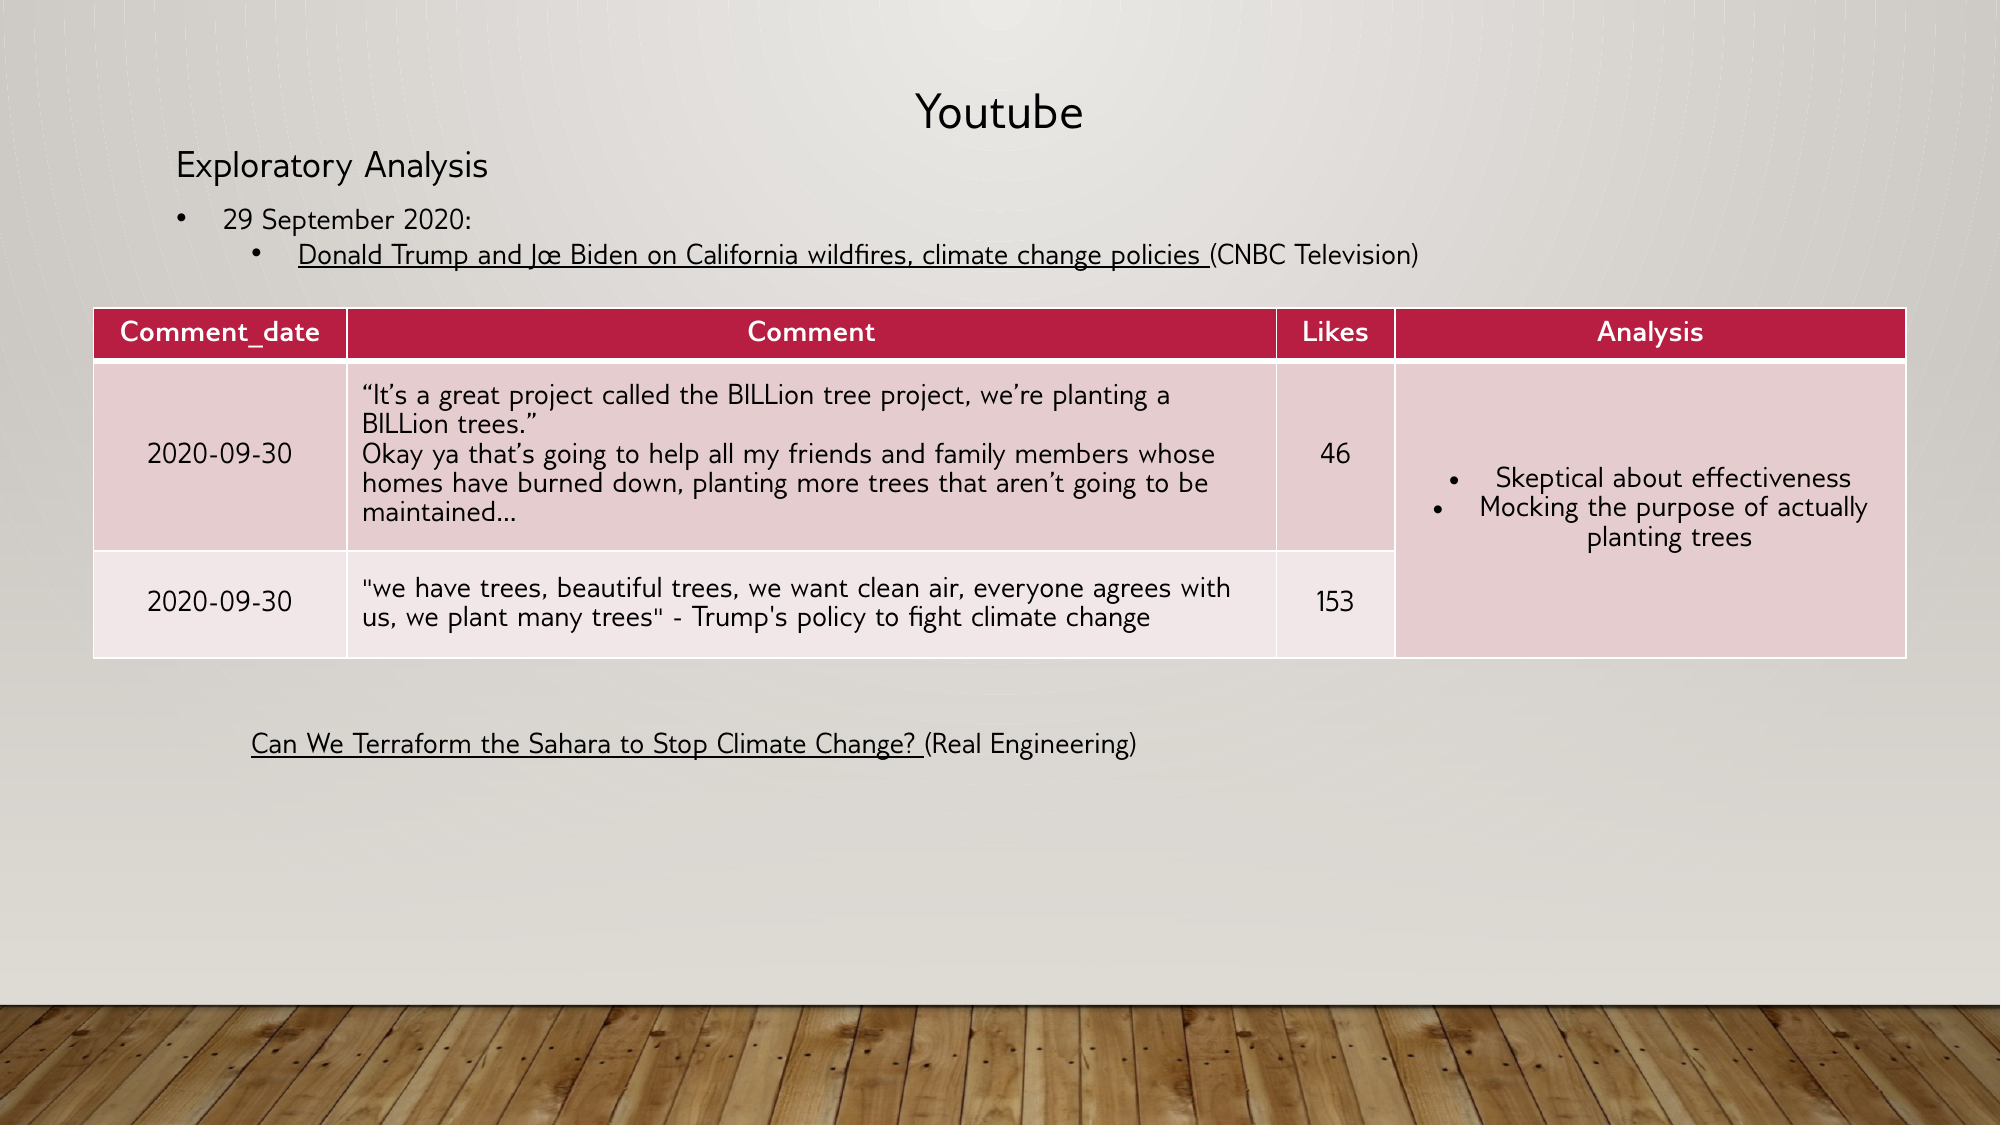

Youtube
Exploratory Analysis
29 September 2020:
Donald Trump and Joe Biden on California wildfires, climate change policies (CNBC Television)

Can We Terraform the Sahara to Stop Climate Change? (Real Engineering)
| Comment\_date | Comment | Likes | Analysis |
| --- | --- | --- | --- |
| 2020-09-30 | “It’s a great project called the BILLion tree project, we’re planting a BILLion trees.” Okay ya that’s going to help all my friends and family members whose homes have burned down, planting more trees that aren’t going to be maintained... | 46 | Skeptical about effectiveness Mocking the purpose of actually planting trees |
| 2020-09-30 | "we have trees, beautiful trees, we want clean air, everyone agrees with us, we plant many trees" - Trump's policy to fight climate change | 153 |  |